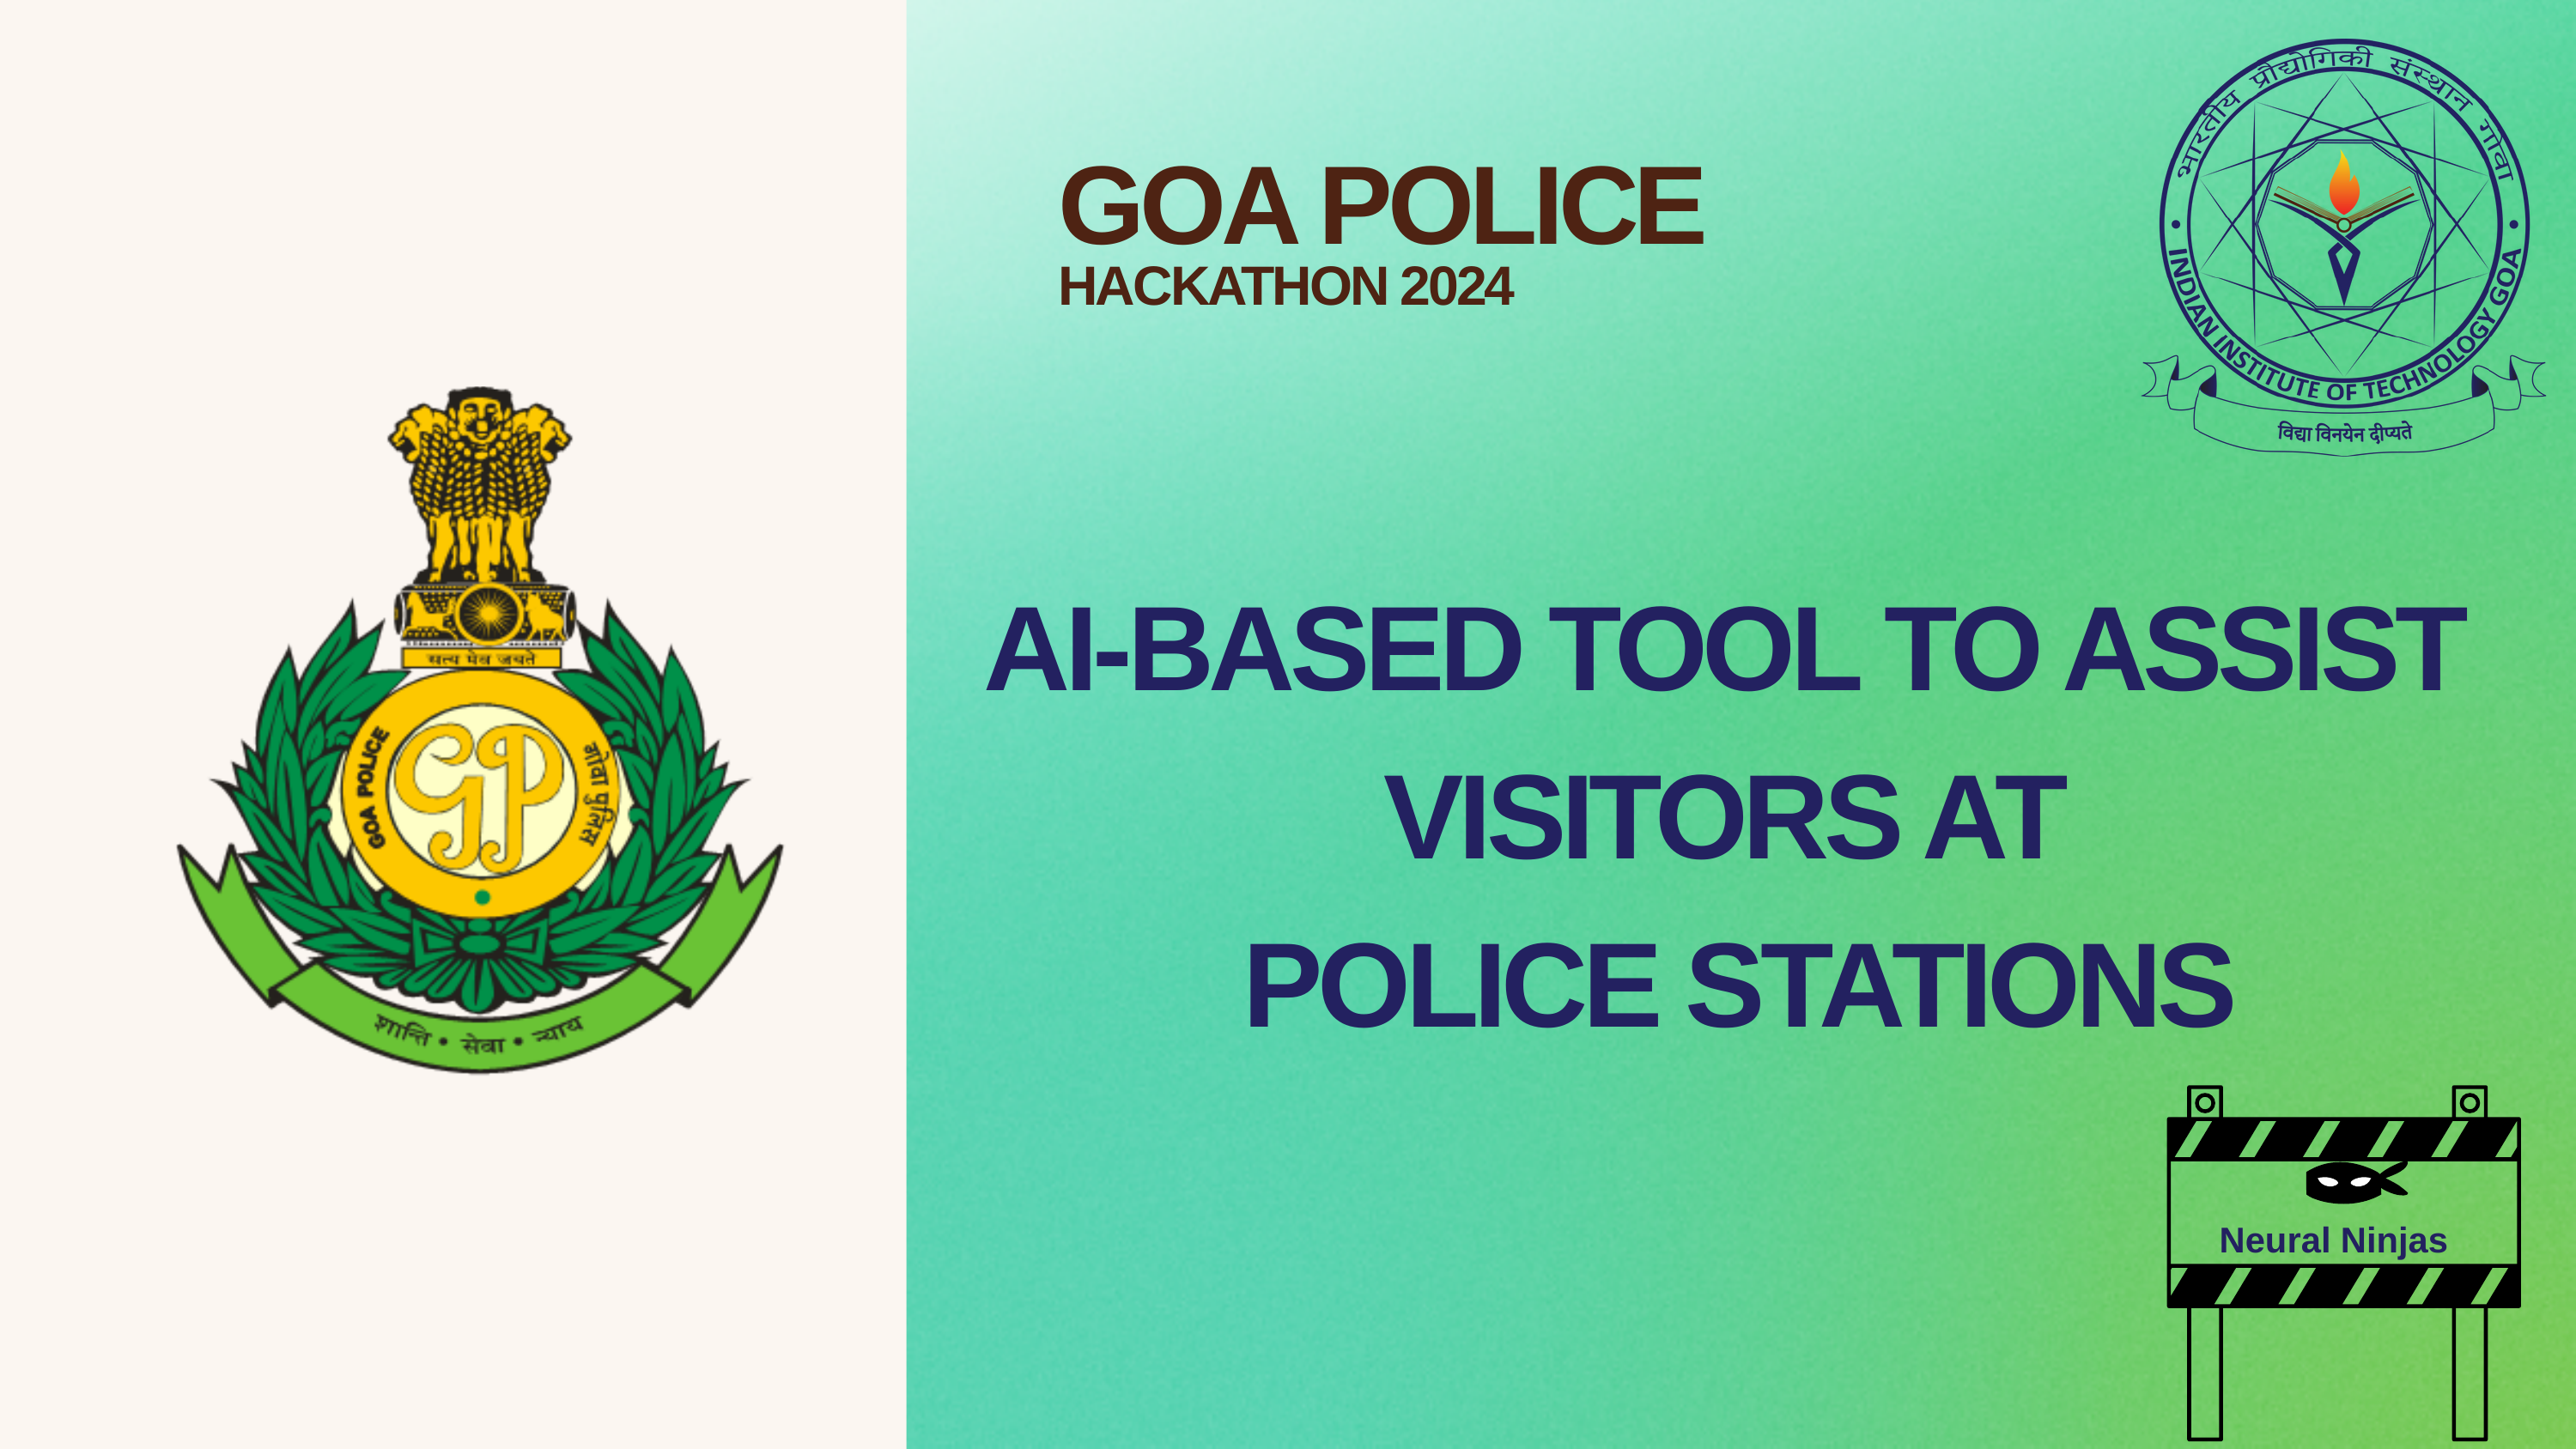

GOA POLICE
HACKATHON 2024

AI-BASED TOOL TO ASSIST
VISITORS AT
POLICE STATIONS

Neural Ninjas